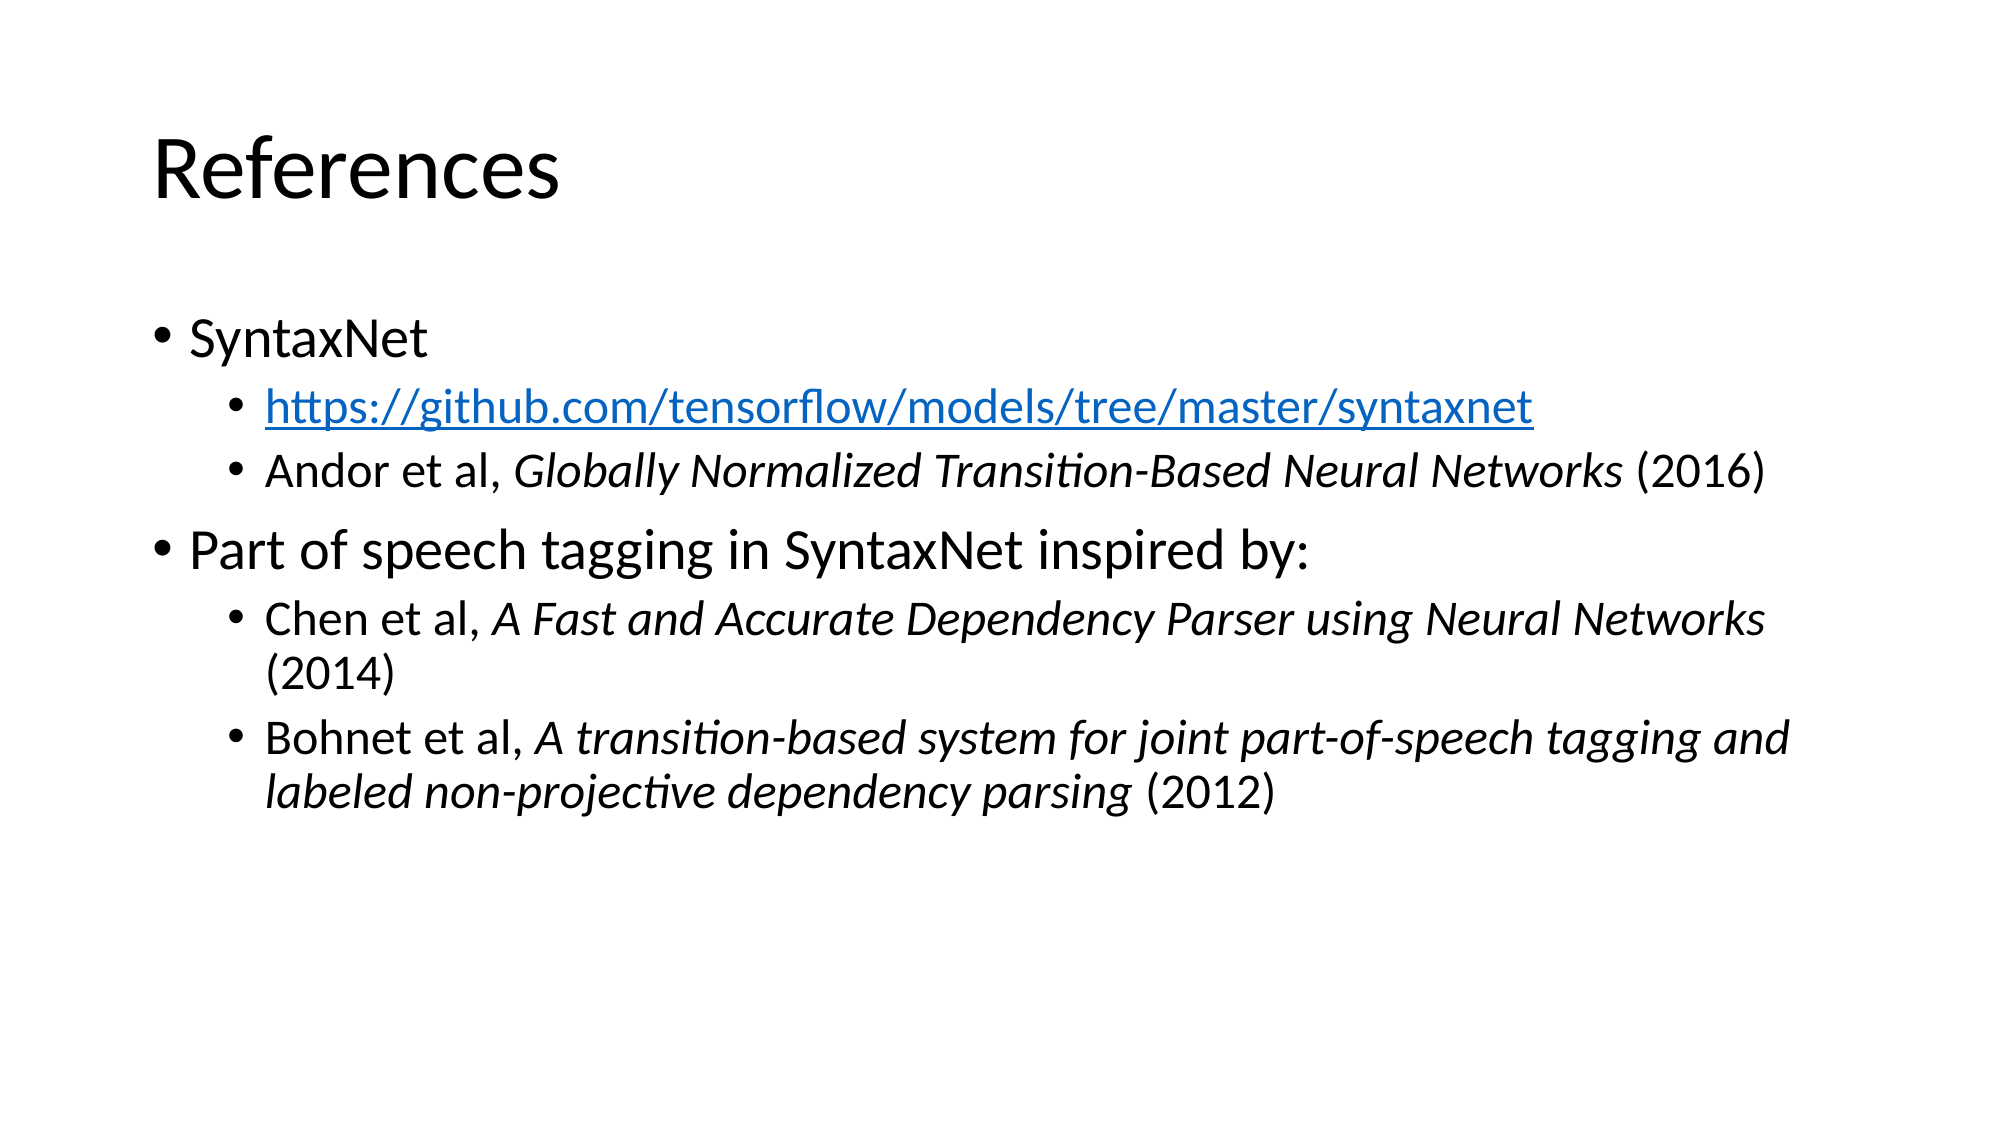

# References
SyntaxNet
https://github.com/tensorflow/models/tree/master/syntaxnet
Andor et al, Globally Normalized Transition-Based Neural Networks (2016)
Part of speech tagging in SyntaxNet inspired by:
Chen et al, A Fast and Accurate Dependency Parser using Neural Networks (2014)
Bohnet et al, A transition-based system for joint part-of-speech tagging and labeled non-projective dependency parsing (2012)